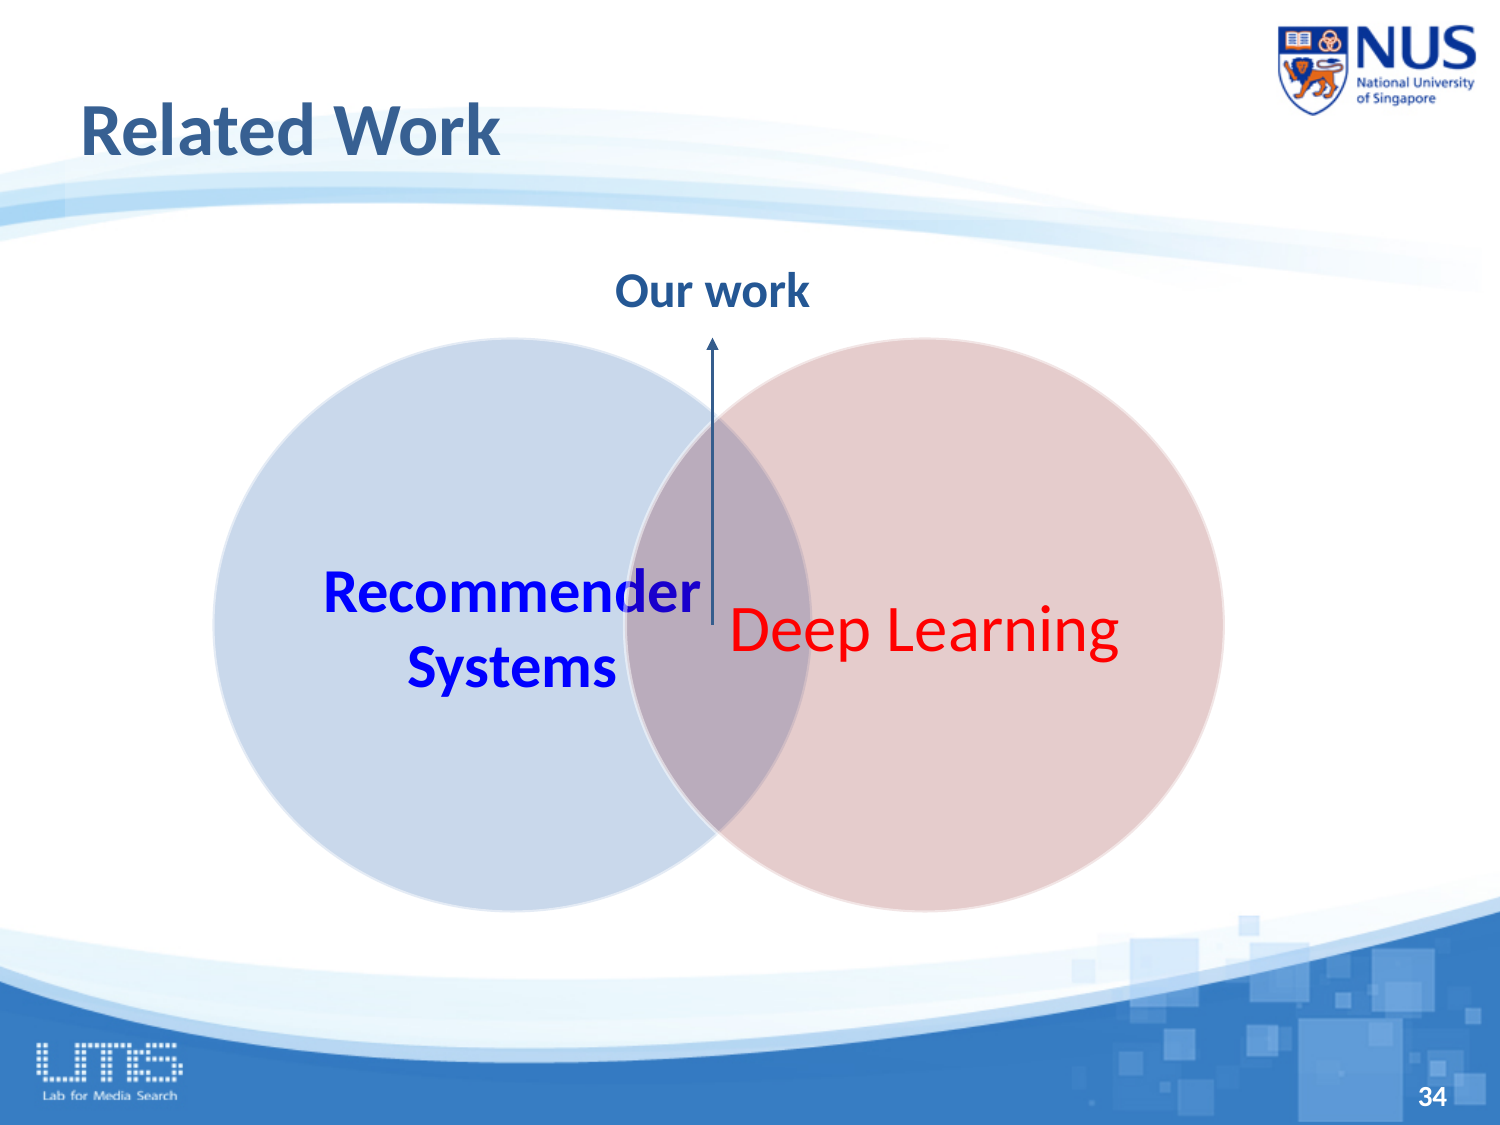

# Related Work
Our work
Recommender Systems
Deep Learning
34